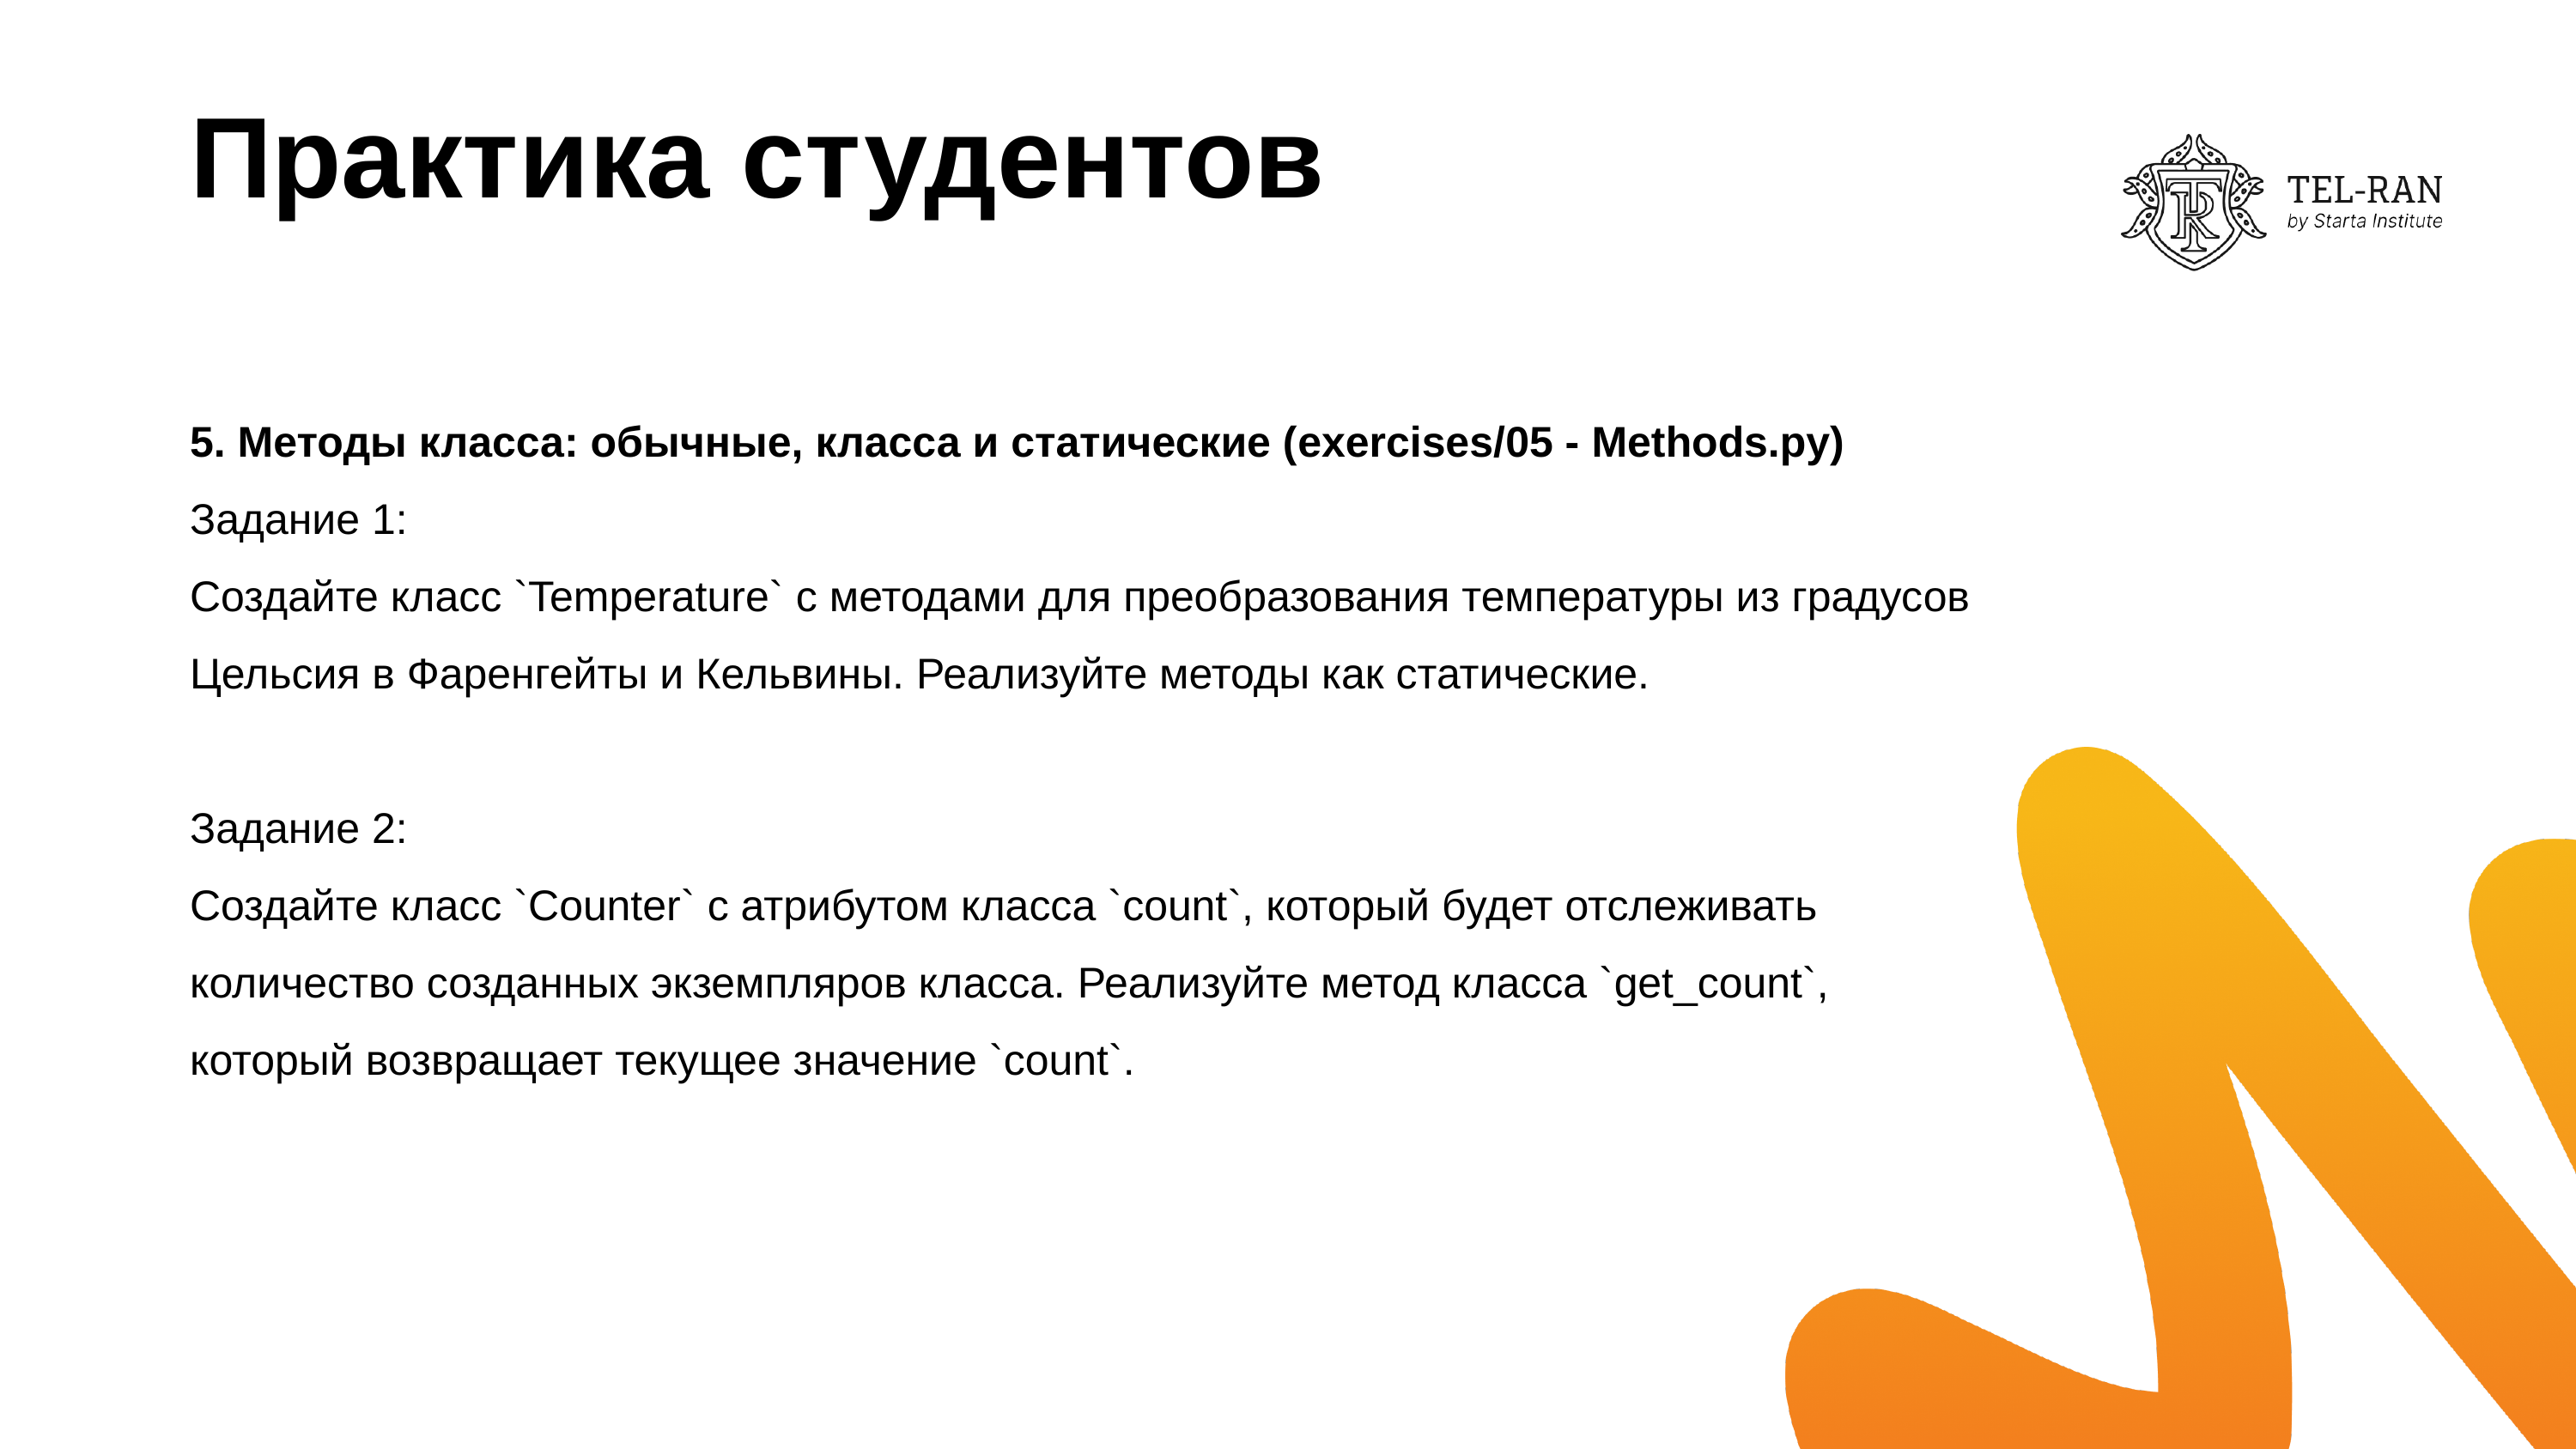

# Практика студентов
5. Методы класса: обычные, класса и статические (exercises/05 - Methods.py)
Задание 1:
Создайте класс `Temperature` с методами для преобразования температуры из градусов Цельсия в Фаренгейты и Кельвины. Реализуйте методы как статические.

Задание 2:
Создайте класс `Counter` с атрибутом класса `count`, который будет отслеживать количество созданных экземпляров класса. Реализуйте метод класса `get_count`, который возвращает текущее значение `count`.